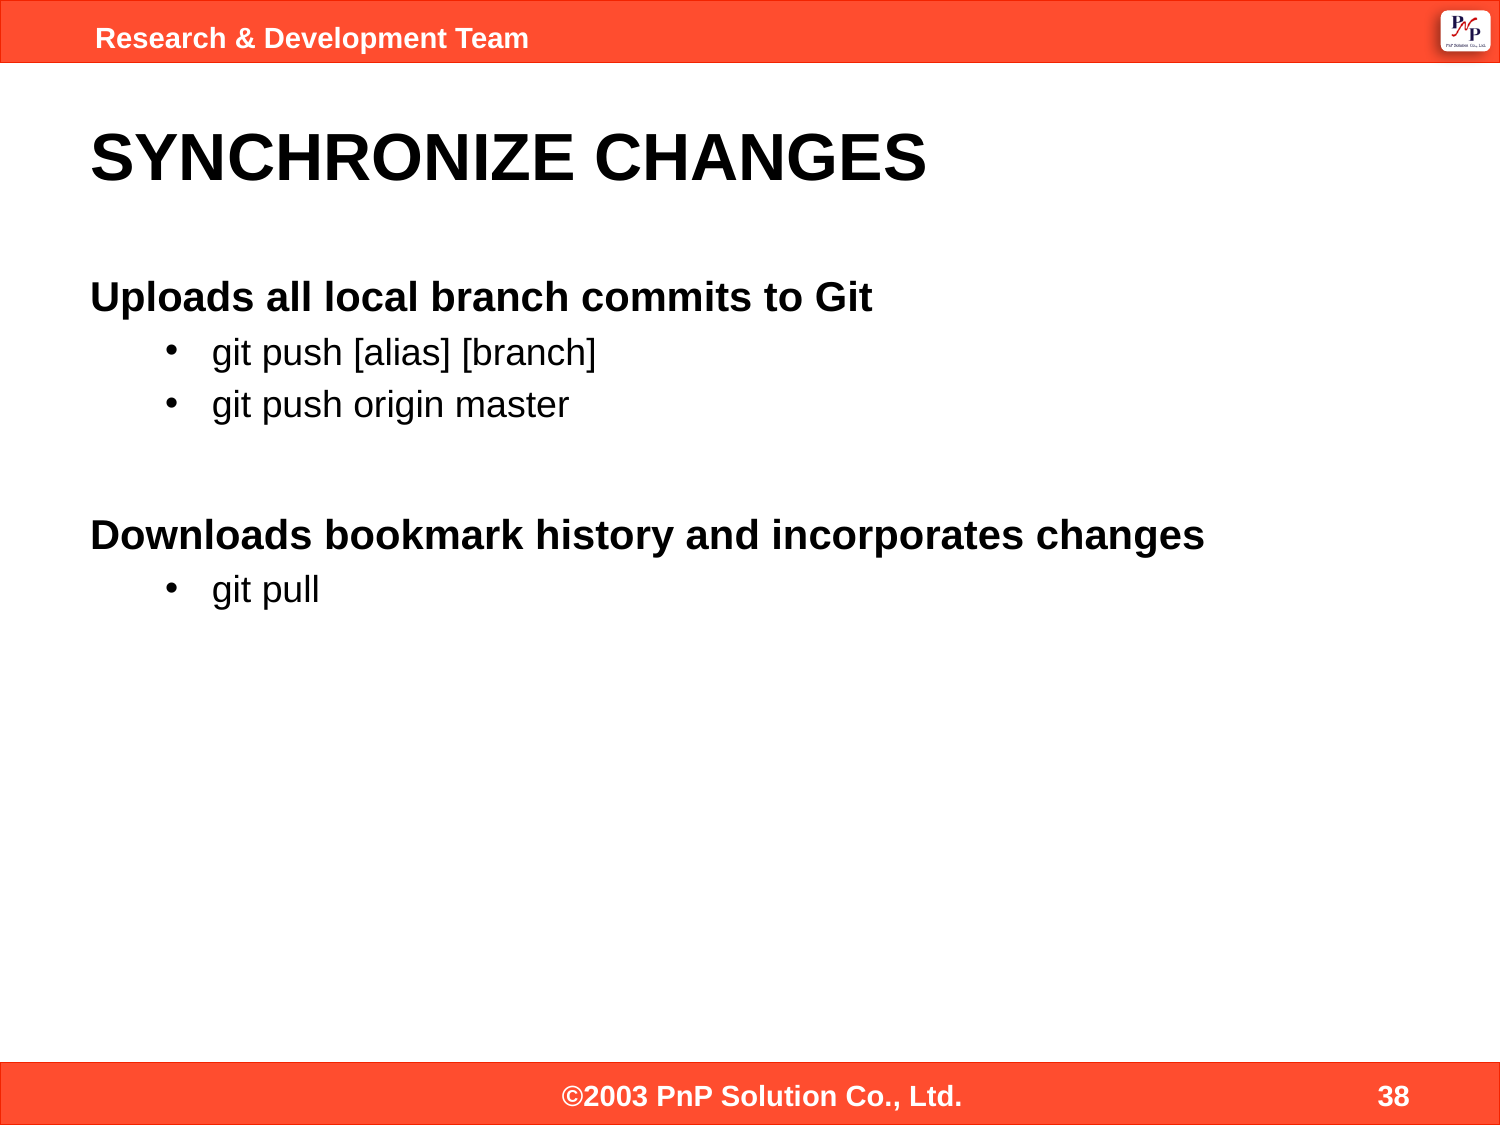

# SYNCHRONIZE CHANGES
Uploads all local branch commits to Git
git push [alias] [branch]
git push origin master

Downloads bookmark history and incorporates changes
git pull

©2003 PnP Solution Co., Ltd.
38